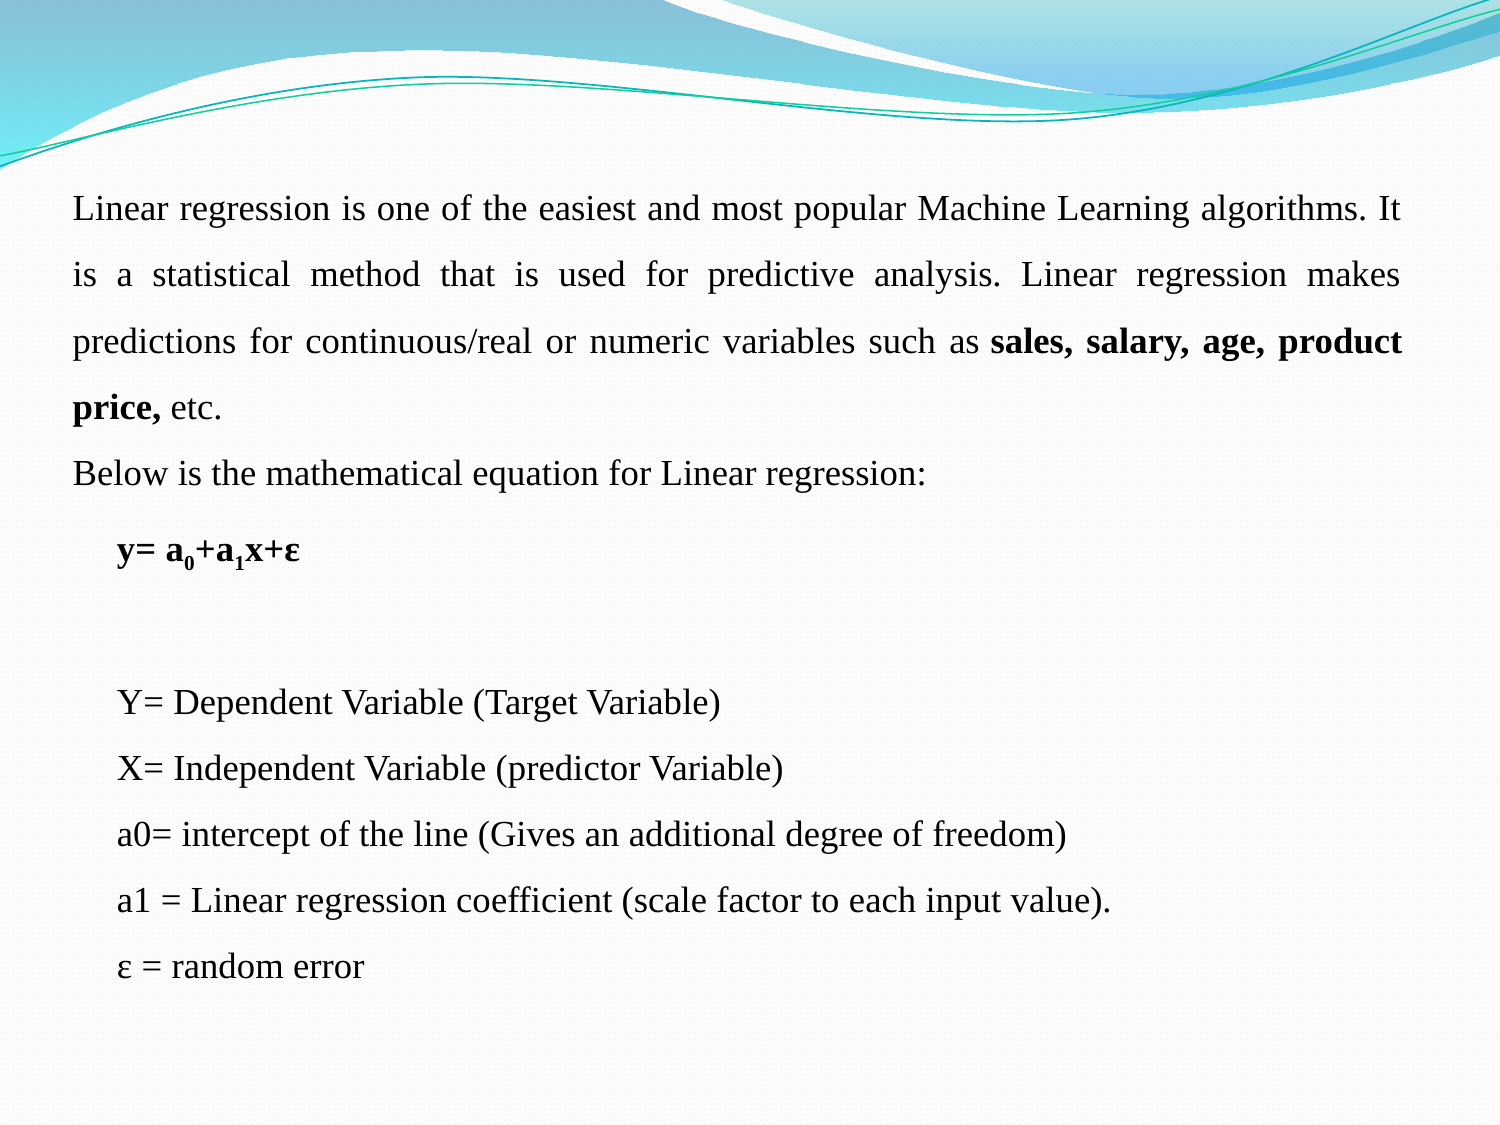

Linear regression is one of the easiest and most popular Machine Learning algorithms. It is a statistical method that is used for predictive analysis. Linear regression makes predictions for continuous/real or numeric variables such as sales, salary, age, product price, etc.
Below is the mathematical equation for Linear regression:
y= a0+a1x+ε

Y= Dependent Variable (Target Variable)
X= Independent Variable (predictor Variable)
a0= intercept of the line (Gives an additional degree of freedom)
a1 = Linear regression coefficient (scale factor to each input value).
ε = random error